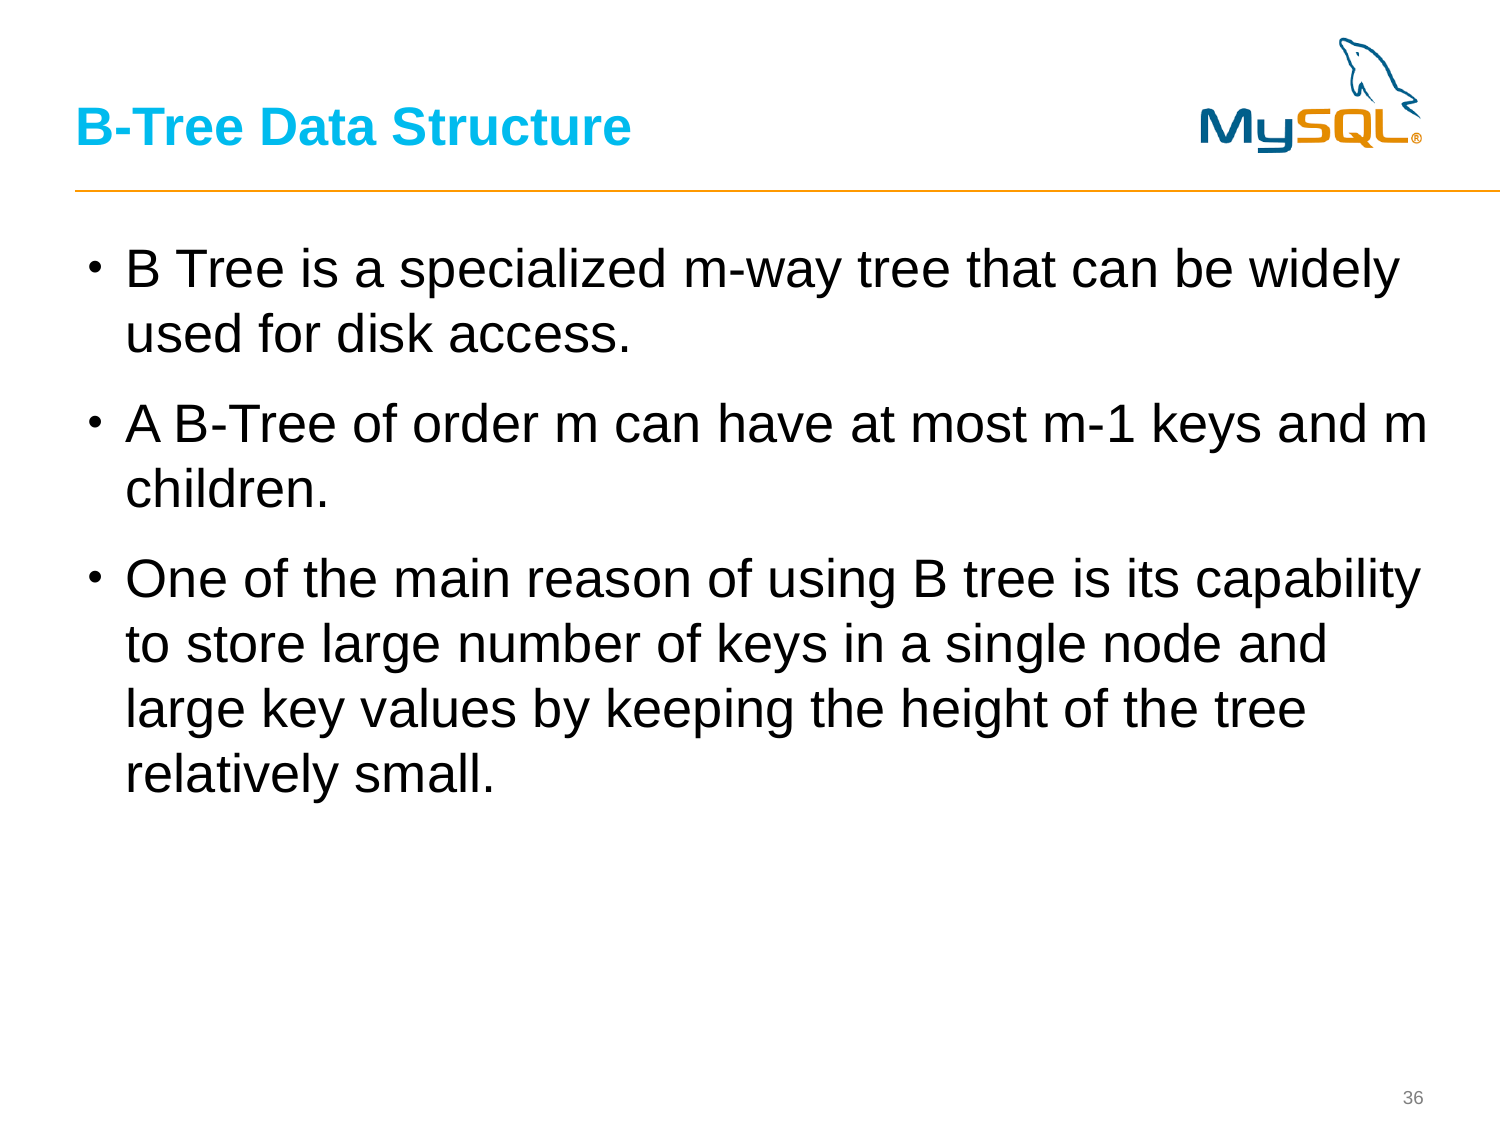

# B-Tree Data Structure
B Tree is a specialized m-way tree that can be widely used for disk access.
A B-Tree of order m can have at most m-1 keys and m children.
One of the main reason of using B tree is its capability to store large number of keys in a single node and large key values by keeping the height of the tree relatively small.